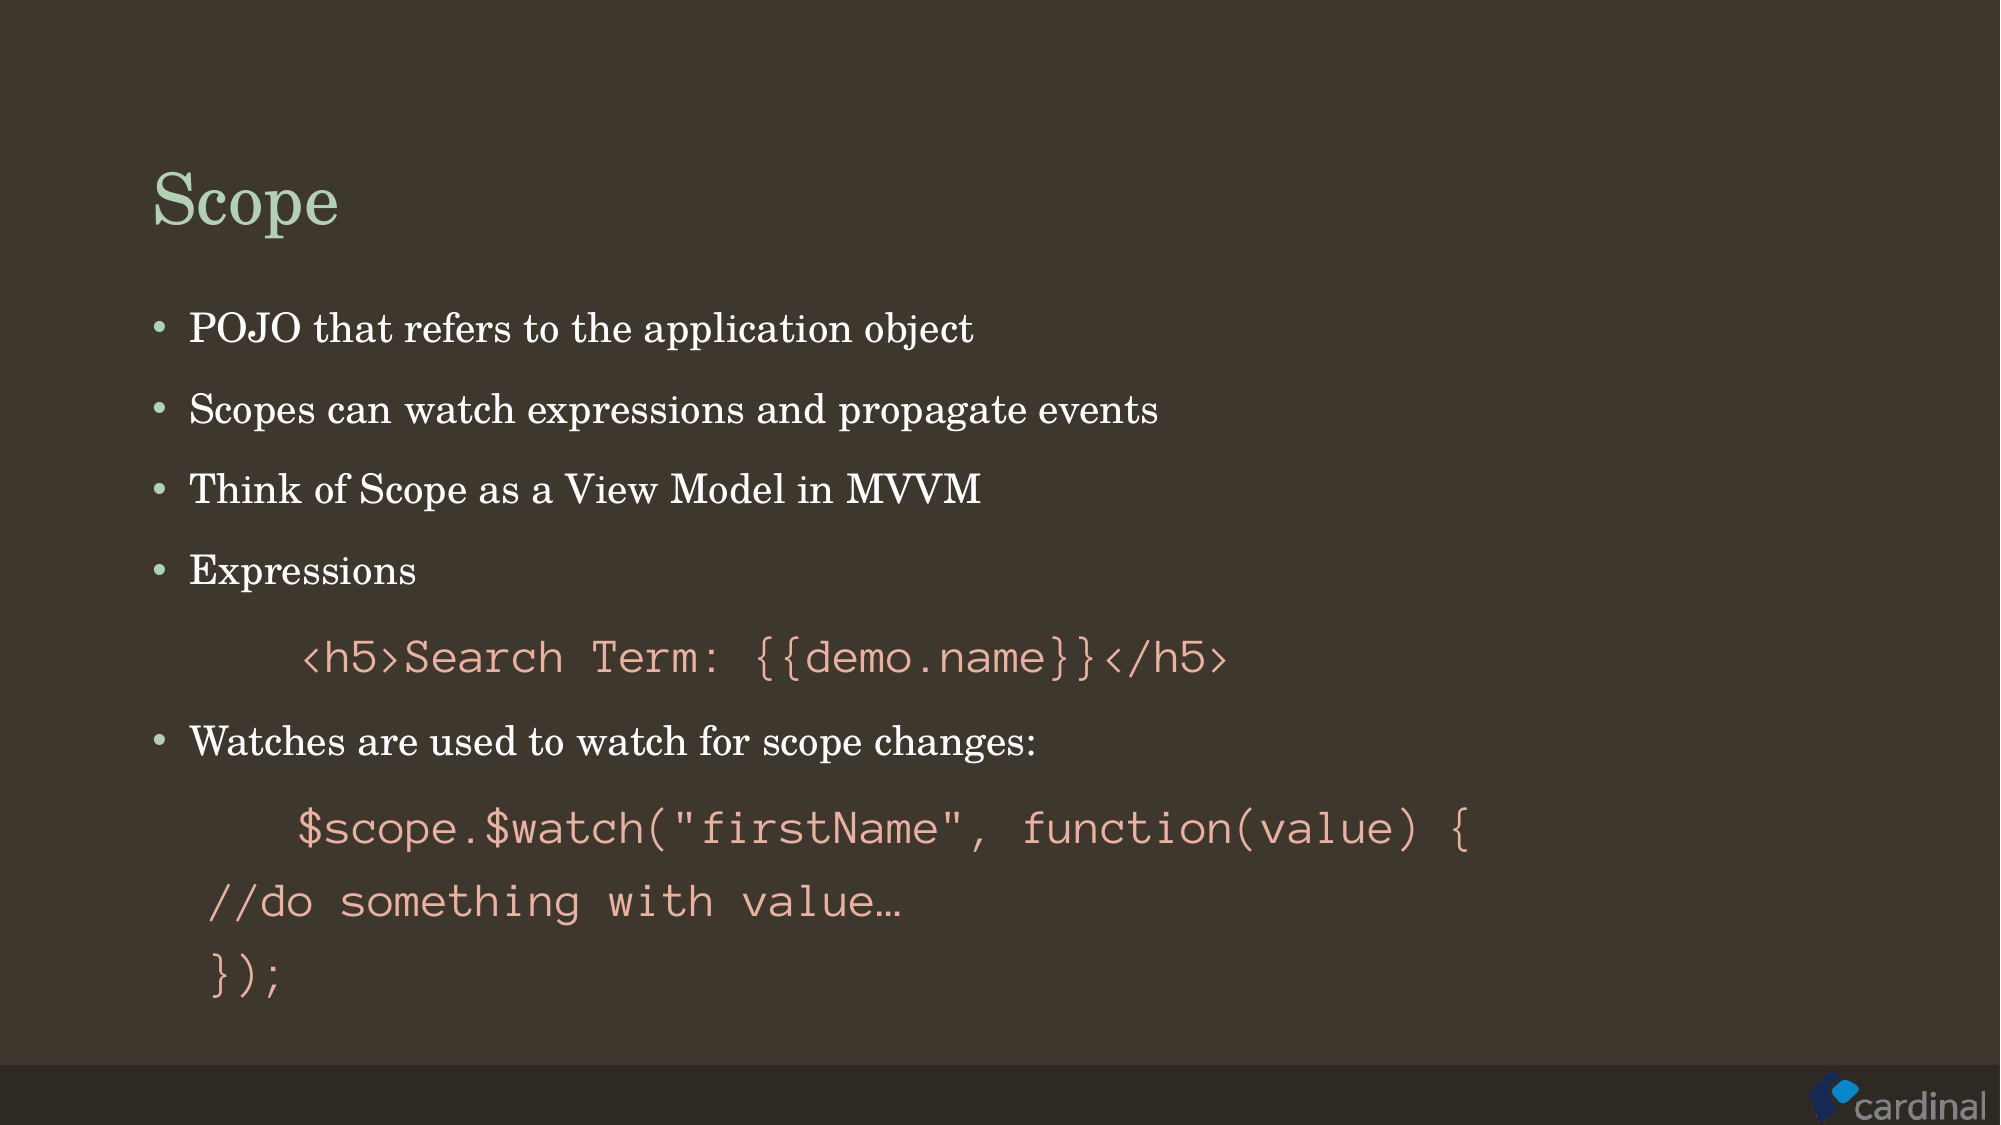

# Scope
POJO that refers to the application object
Scopes can watch expressions and propagate events
Think of Scope as a View Model in MVVM
Expressions
	<h5>Search Term: {{demo.name}}</h5>
Watches are used to watch for scope changes:
	$scope.$watch("firstName", function(value) {
		//do something with value…
	});